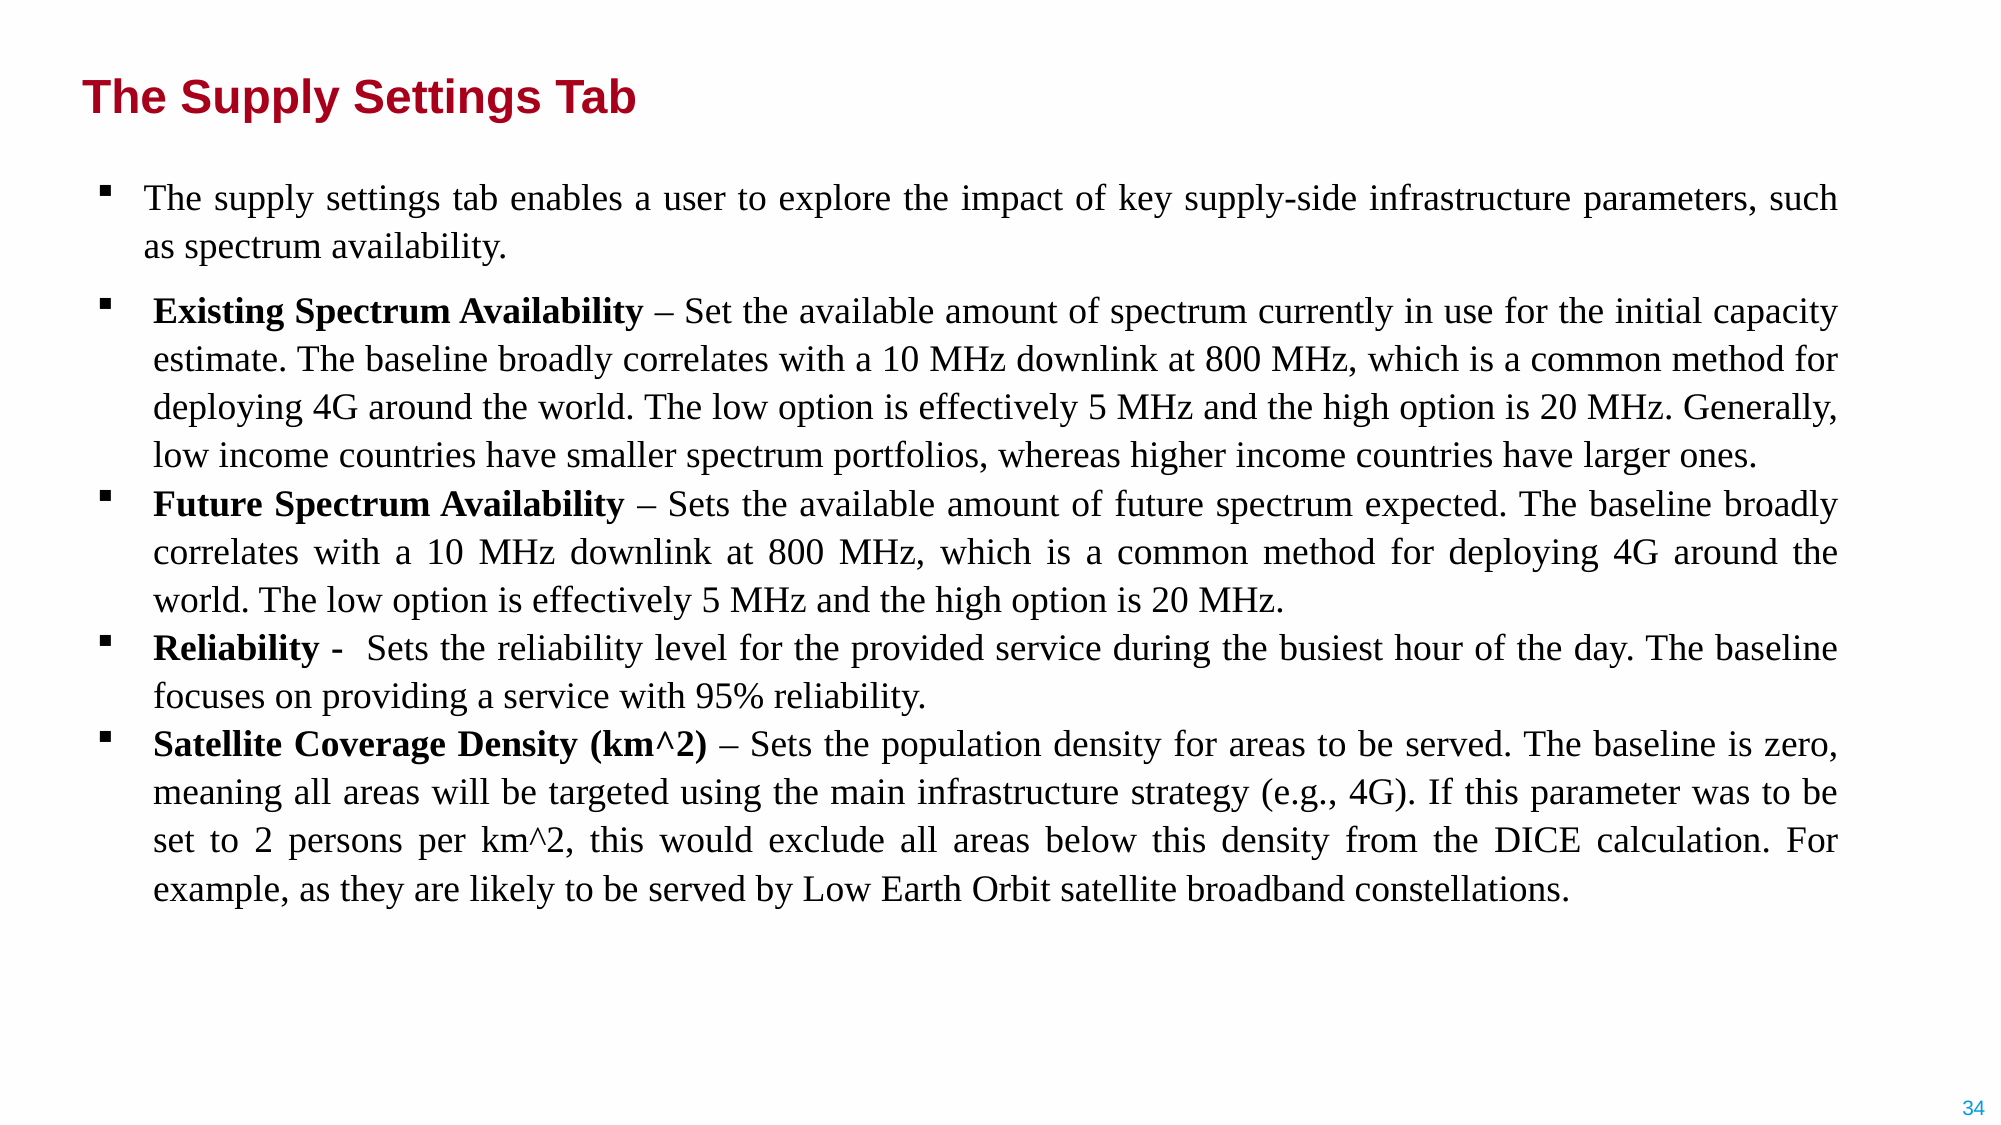

The Supply Settings Tab
The supply settings tab enables a user to explore the impact of key supply-side infrastructure parameters, such as spectrum availability.
Existing Spectrum Availability – Set the available amount of spectrum currently in use for the initial capacity estimate. The baseline broadly correlates with a 10 MHz downlink at 800 MHz, which is a common method for deploying 4G around the world. The low option is effectively 5 MHz and the high option is 20 MHz. Generally, low income countries have smaller spectrum portfolios, whereas higher income countries have larger ones.
Future Spectrum Availability – Sets the available amount of future spectrum expected. The baseline broadly correlates with a 10 MHz downlink at 800 MHz, which is a common method for deploying 4G around the world. The low option is effectively 5 MHz and the high option is 20 MHz.
Reliability -  Sets the reliability level for the provided service during the busiest hour of the day. The baseline focuses on providing a service with 95% reliability.
Satellite Coverage Density (km^2) – Sets the population density for areas to be served. The baseline is zero, meaning all areas will be targeted using the main infrastructure strategy (e.g., 4G). If this parameter was to be set to 2 persons per km^2, this would exclude all areas below this density from the DICE calculation. For example, as they are likely to be served by Low Earth Orbit satellite broadband constellations.